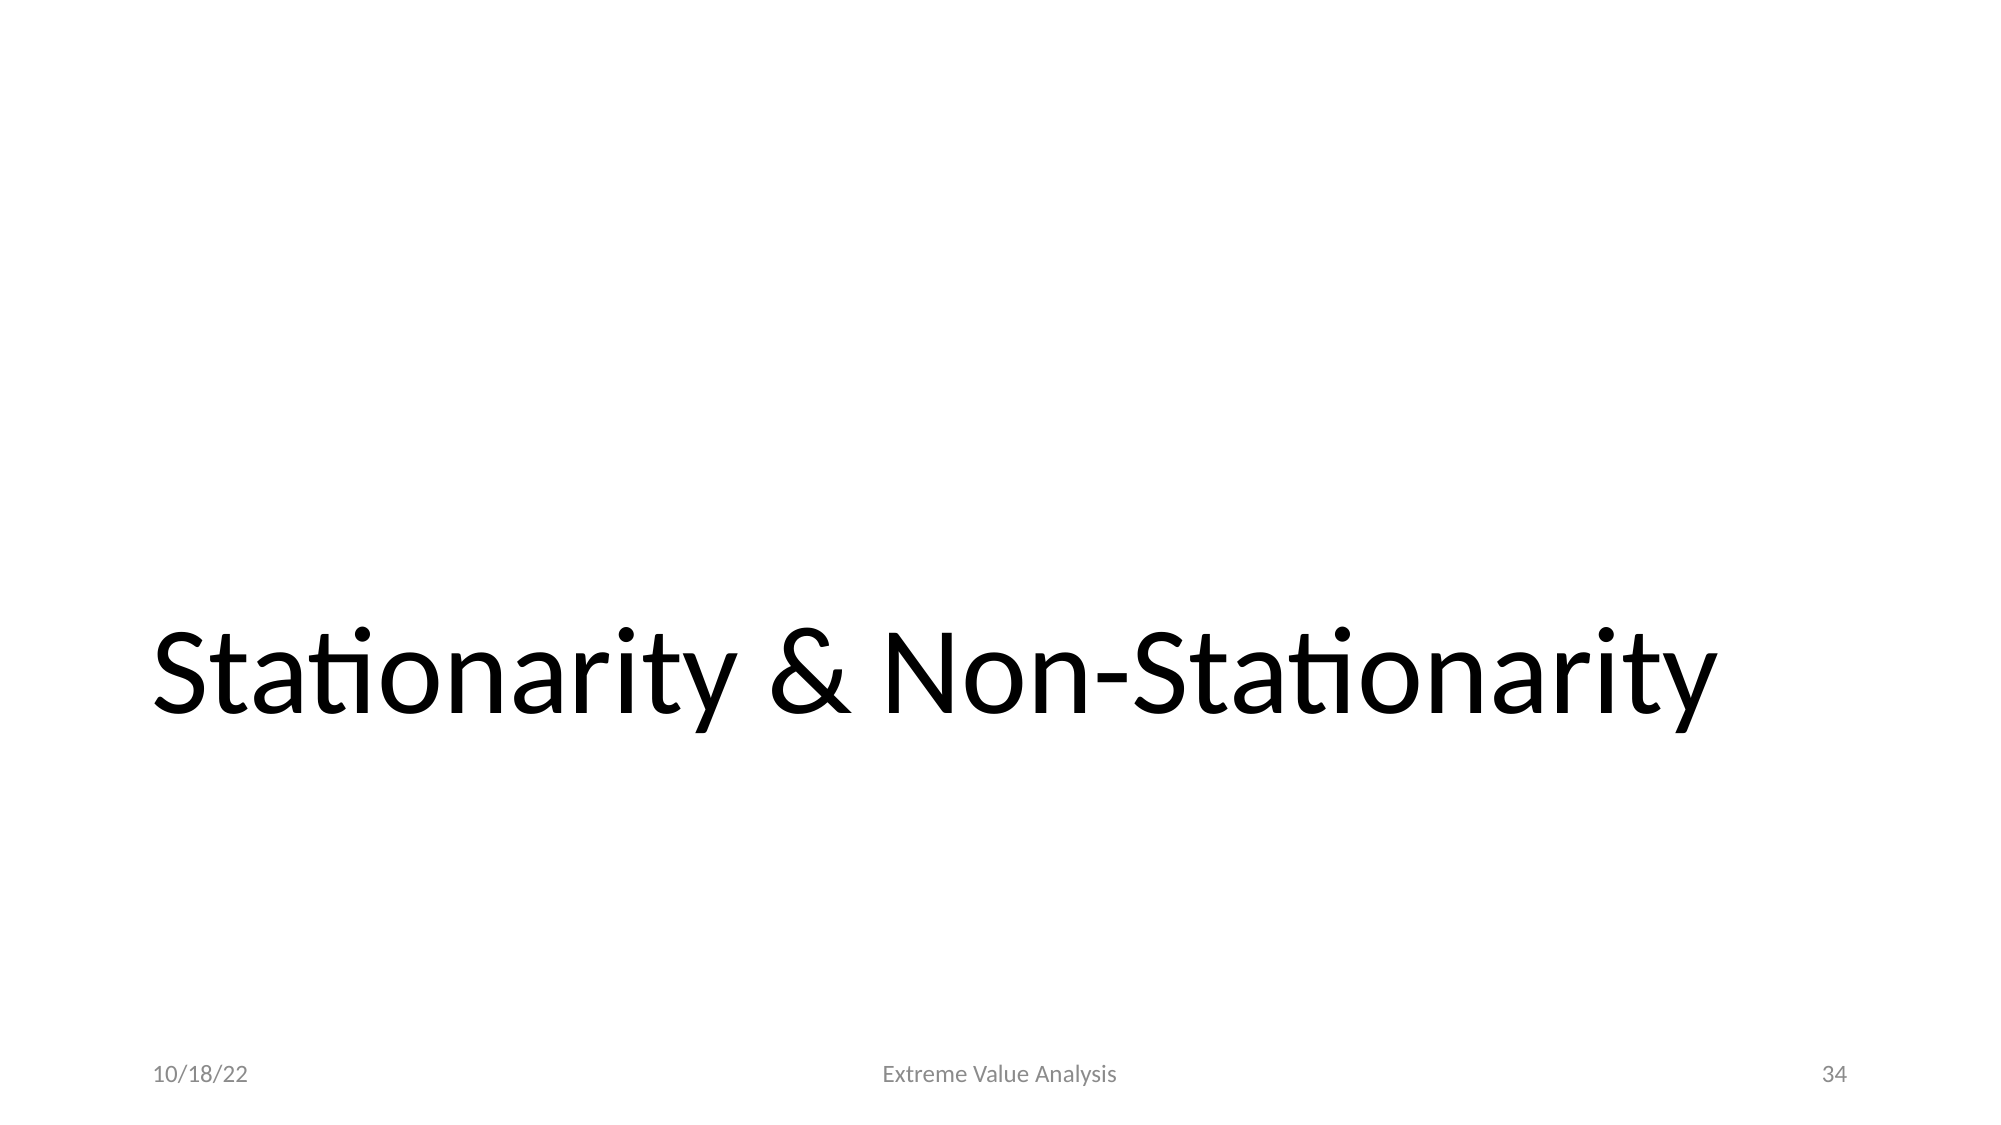

# Stationarity & Non-Stationarity

10/18/22
Extreme Value Analysis
34